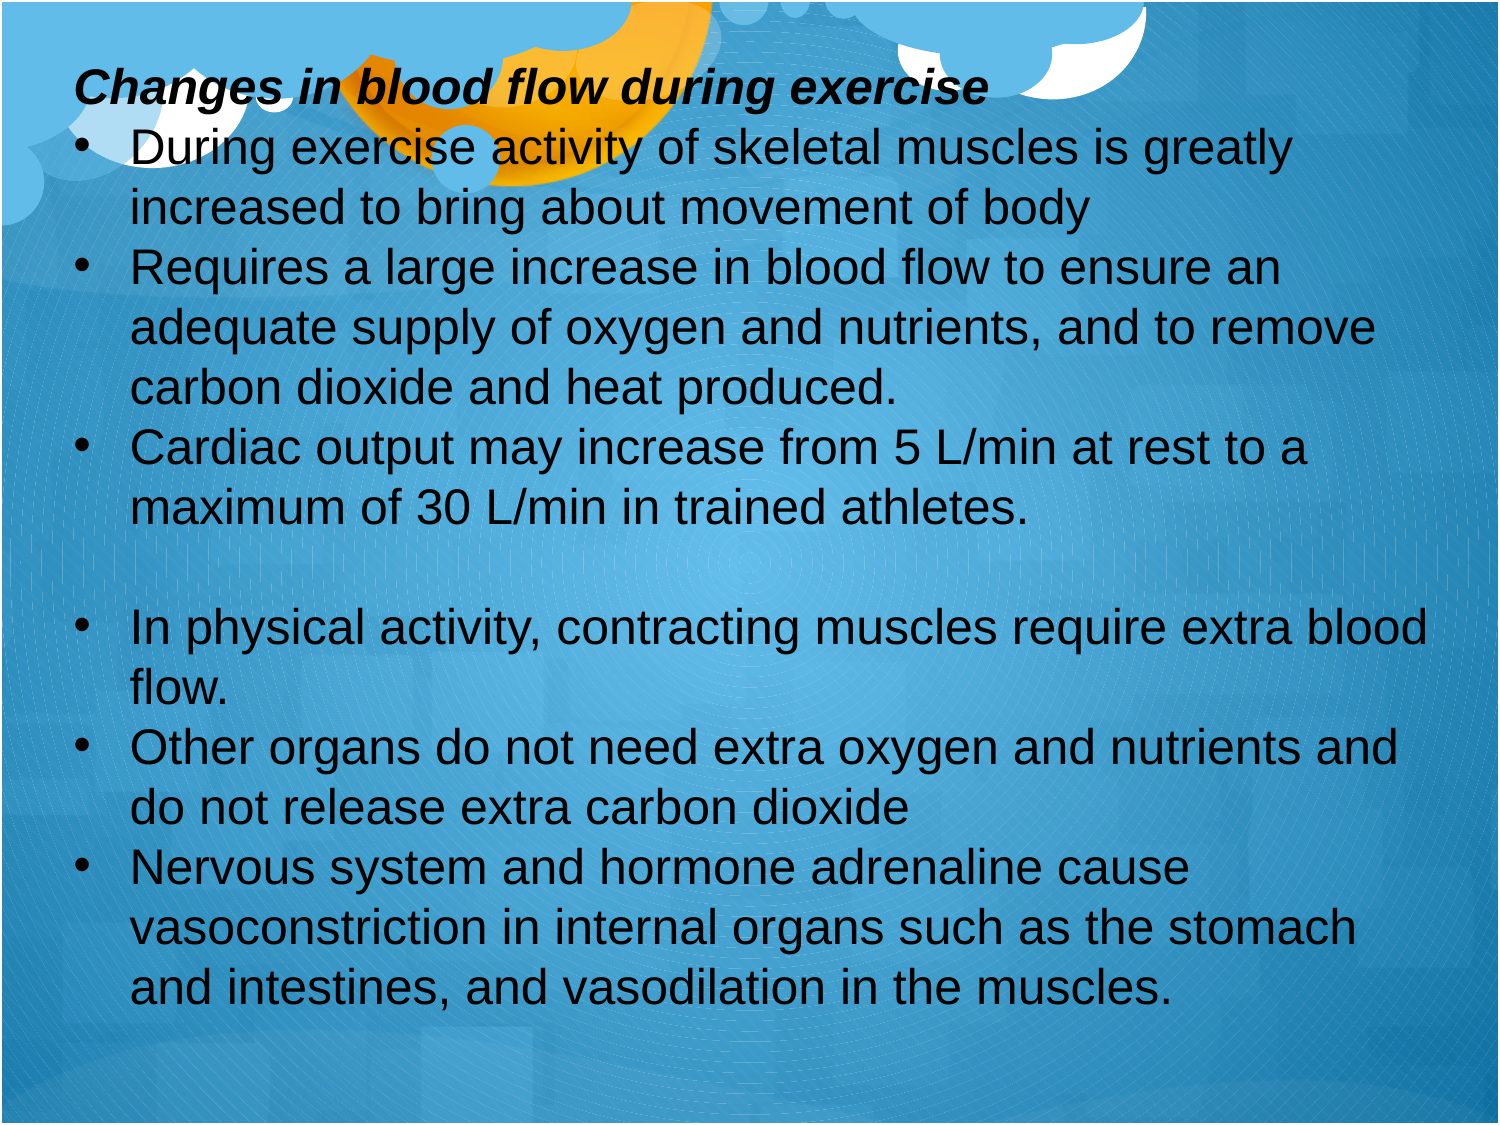

Changes in blood flow during exercise
During exercise activity of skeletal muscles is greatly increased to bring about movement of body
Requires a large increase in blood flow to ensure an adequate supply of oxygen and nutrients, and to remove carbon dioxide and heat produced.
Cardiac output may increase from 5 L/min at rest to a maximum of 30 L/min in trained athletes.

In physical activity, contracting muscles require extra blood flow.
Other organs do not need extra oxygen and nutrients and do not release extra carbon dioxide
Nervous system and hormone adrenaline cause vasoconstriction in internal organs such as the stomach and intestines, and vasodilation in the muscles.